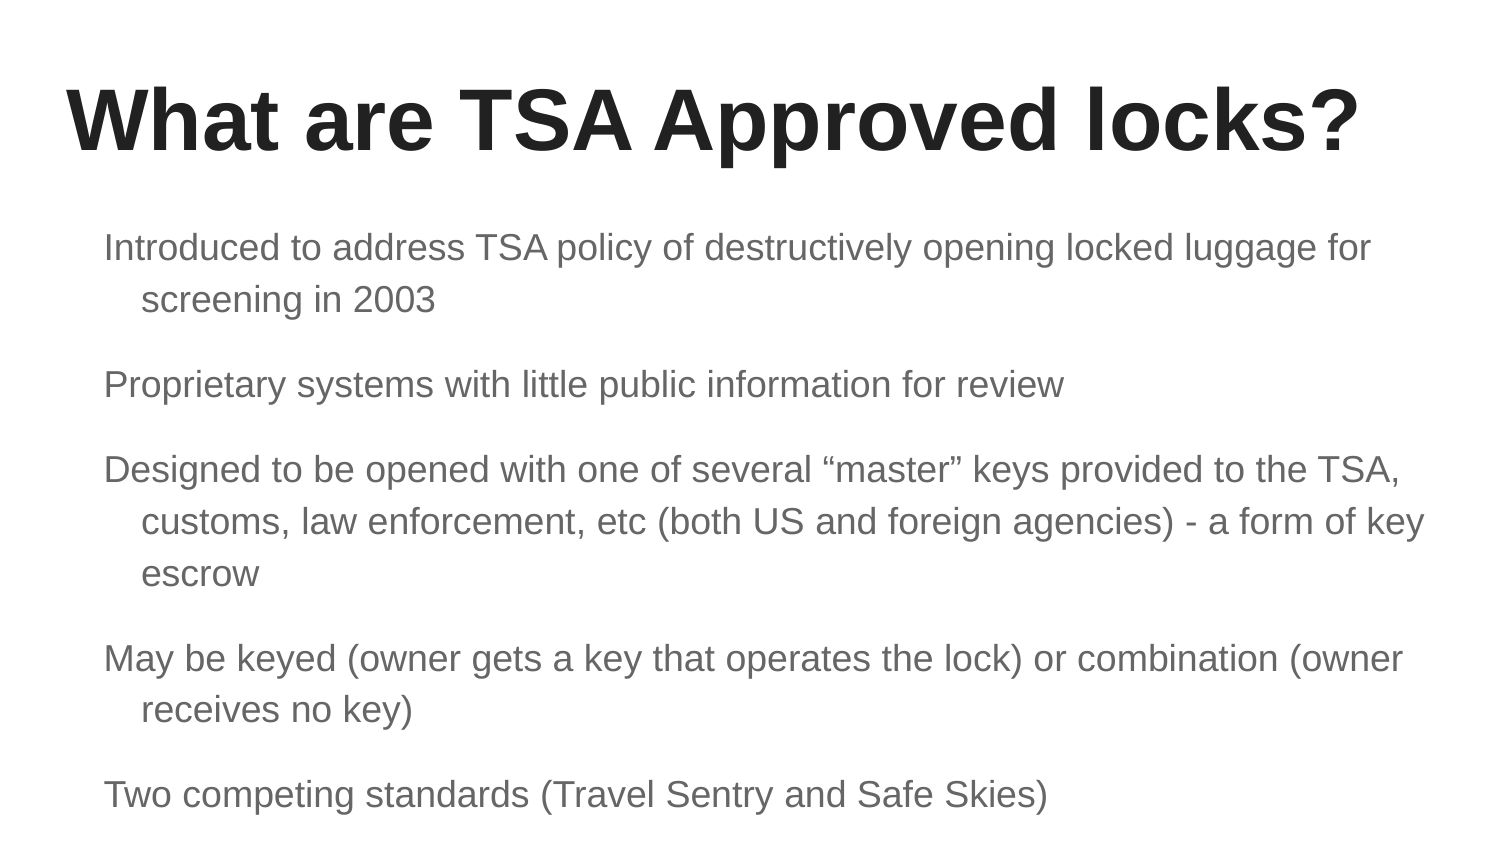

# What are TSA Approved locks?
Introduced to address TSA policy of destructively opening locked luggage for screening in 2003
Proprietary systems with little public information for review
Designed to be opened with one of several “master” keys provided to the TSA, customs, law enforcement, etc (both US and foreign agencies) - a form of key escrow
May be keyed (owner gets a key that operates the lock) or combination (owner receives no key)
Two competing standards (Travel Sentry and Safe Skies)